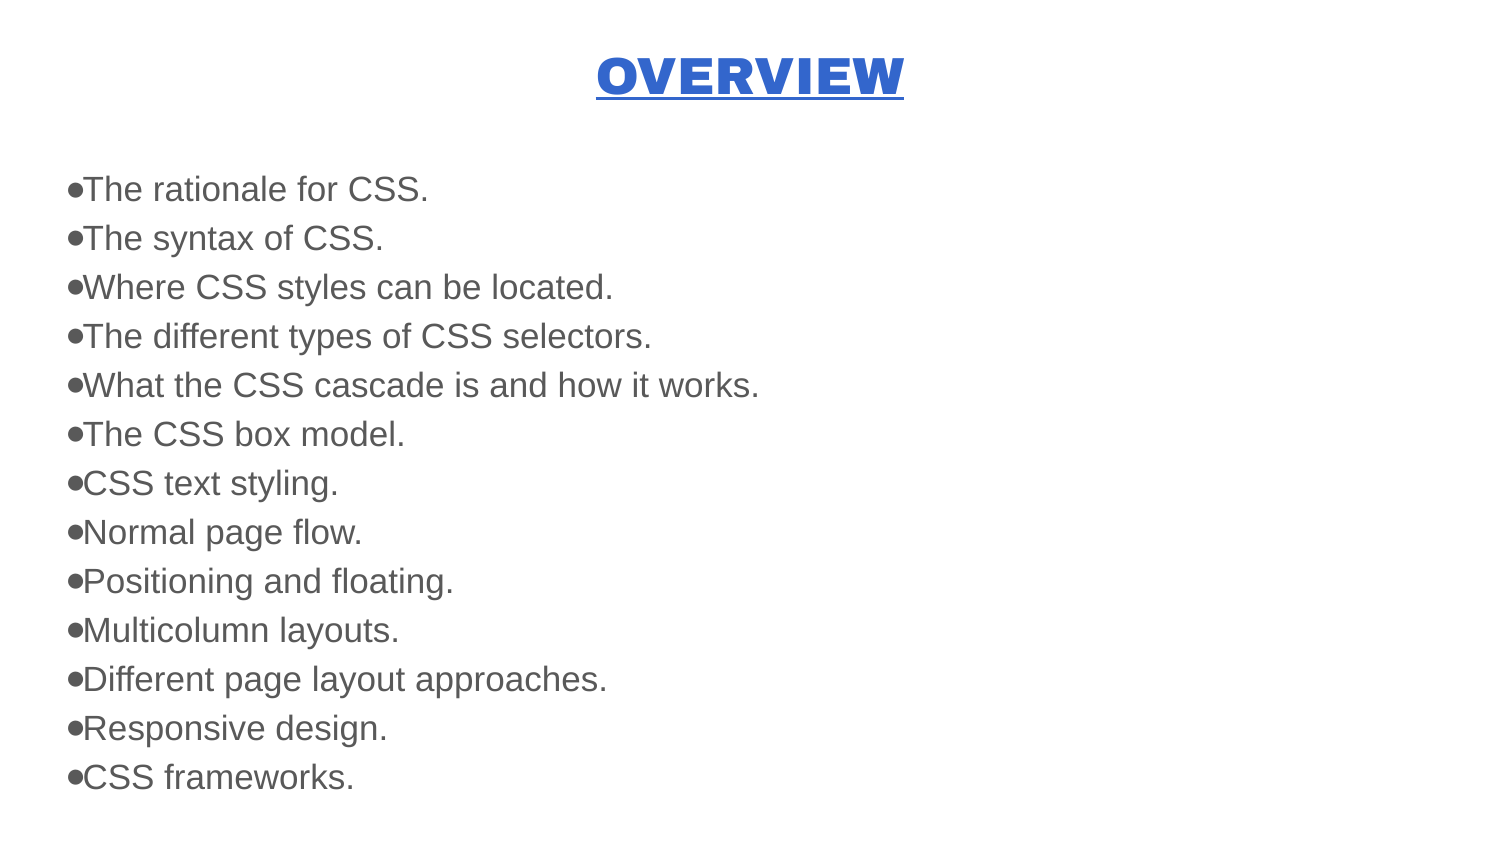

# OVERVIEW
The rationale for CSS.
The syntax of CSS.
Where CSS styles can be located.
The different types of CSS selectors.
What the CSS cascade is and how it works.
The CSS box model.
CSS text styling.
Normal page flow.
Positioning and floating.
Multicolumn layouts.
Different page layout approaches.
Responsive design.
CSS frameworks.